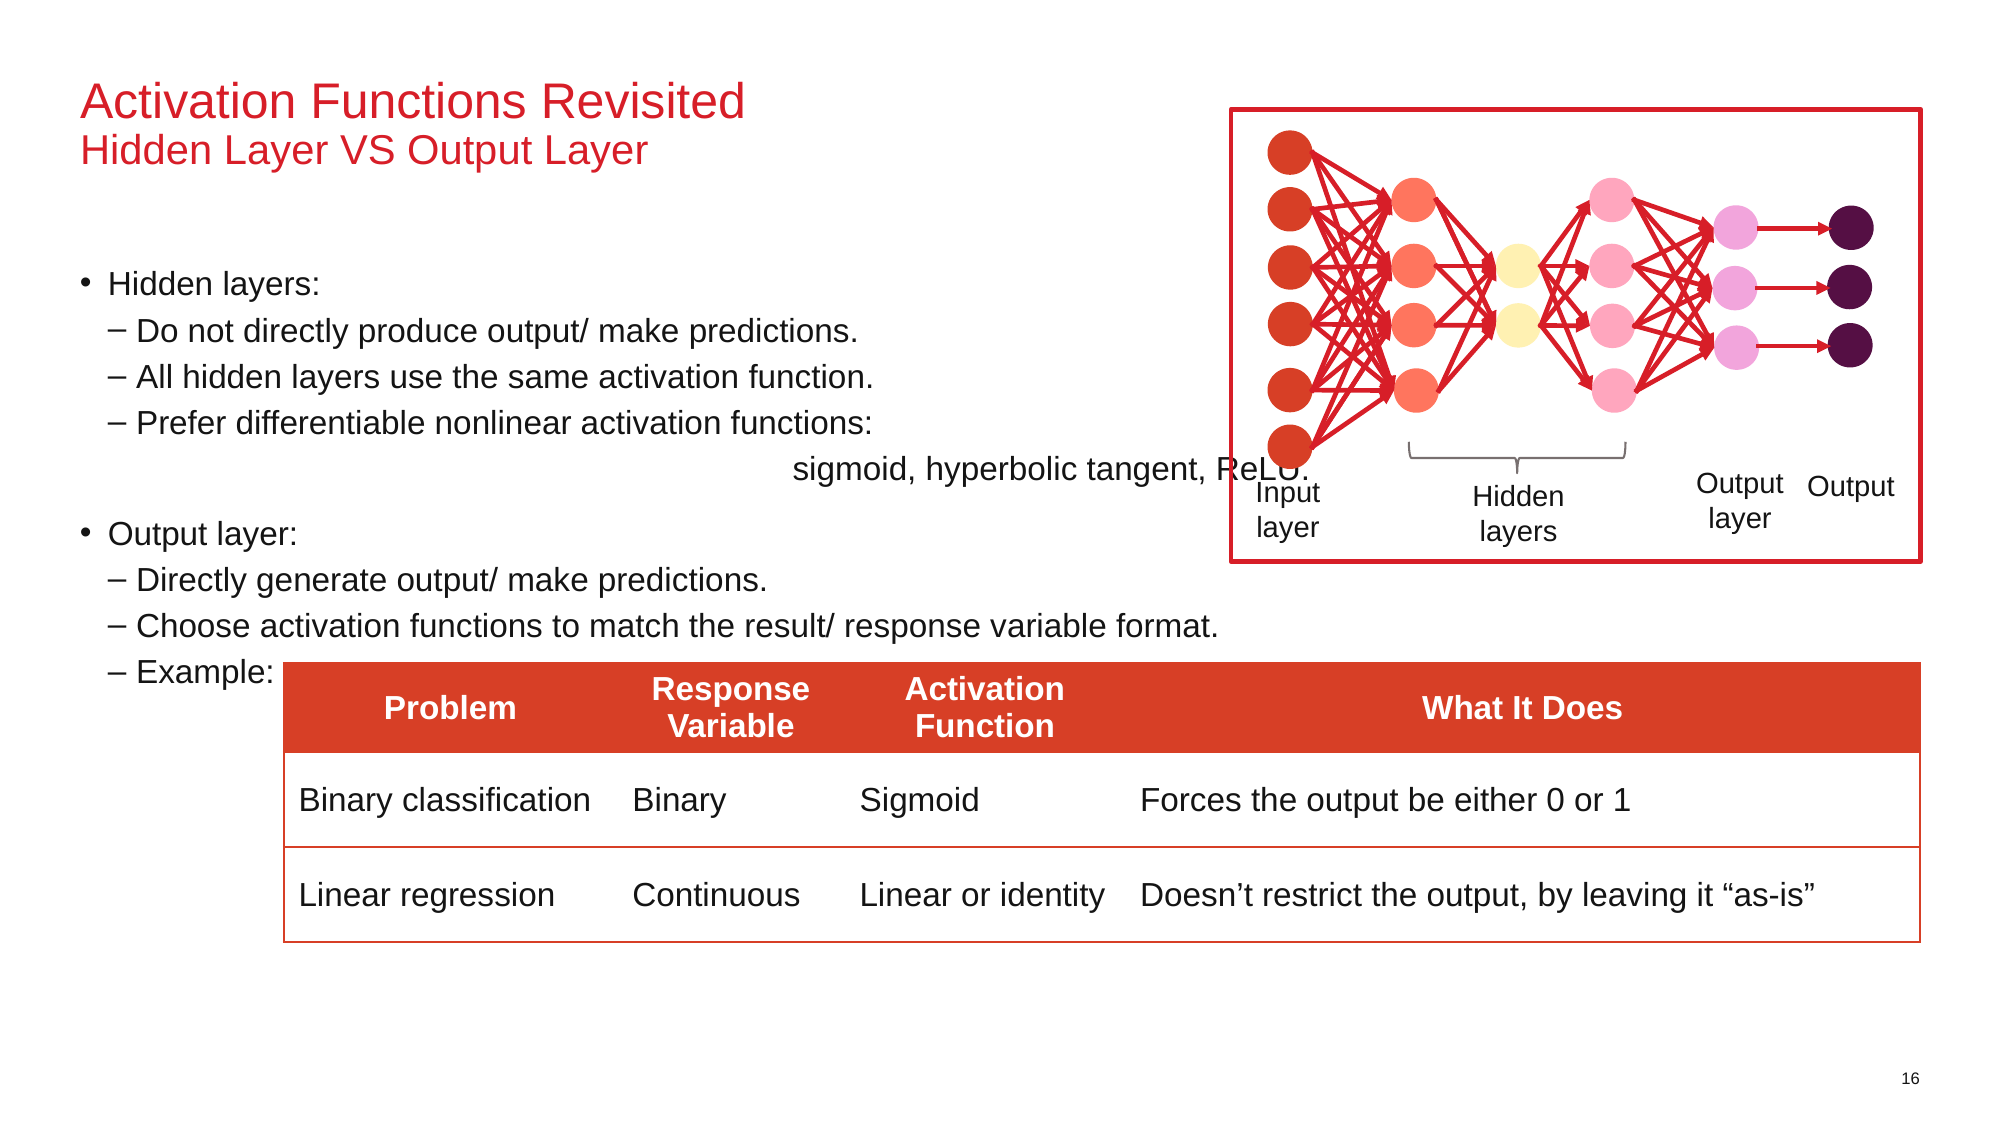

# Activation Functions Revisited Hidden Layer VS Output Layer

Output layer
Input layer
Hidden layers

Output
Hidden layers:
Do not directly produce output/ make predictions.
All hidden layers use the same activation function.
Prefer differentiable nonlinear activation functions:
                                                                          sigmoid, hyperbolic tangent, ReLU.
Output layer:
Directly generate output/ make predictions.
Choose activation functions to match the result/ response variable format.
Example:

| Problem | Response Variable | Activation Function | What It Does |
| --- | --- | --- | --- |
| Binary classification | Binary | Sigmoid | Forces the output be either 0 or 1 |
| Linear regression | Continuous | Linear or identity | Doesn’t restrict the output, by leaving it “as-is” |
16